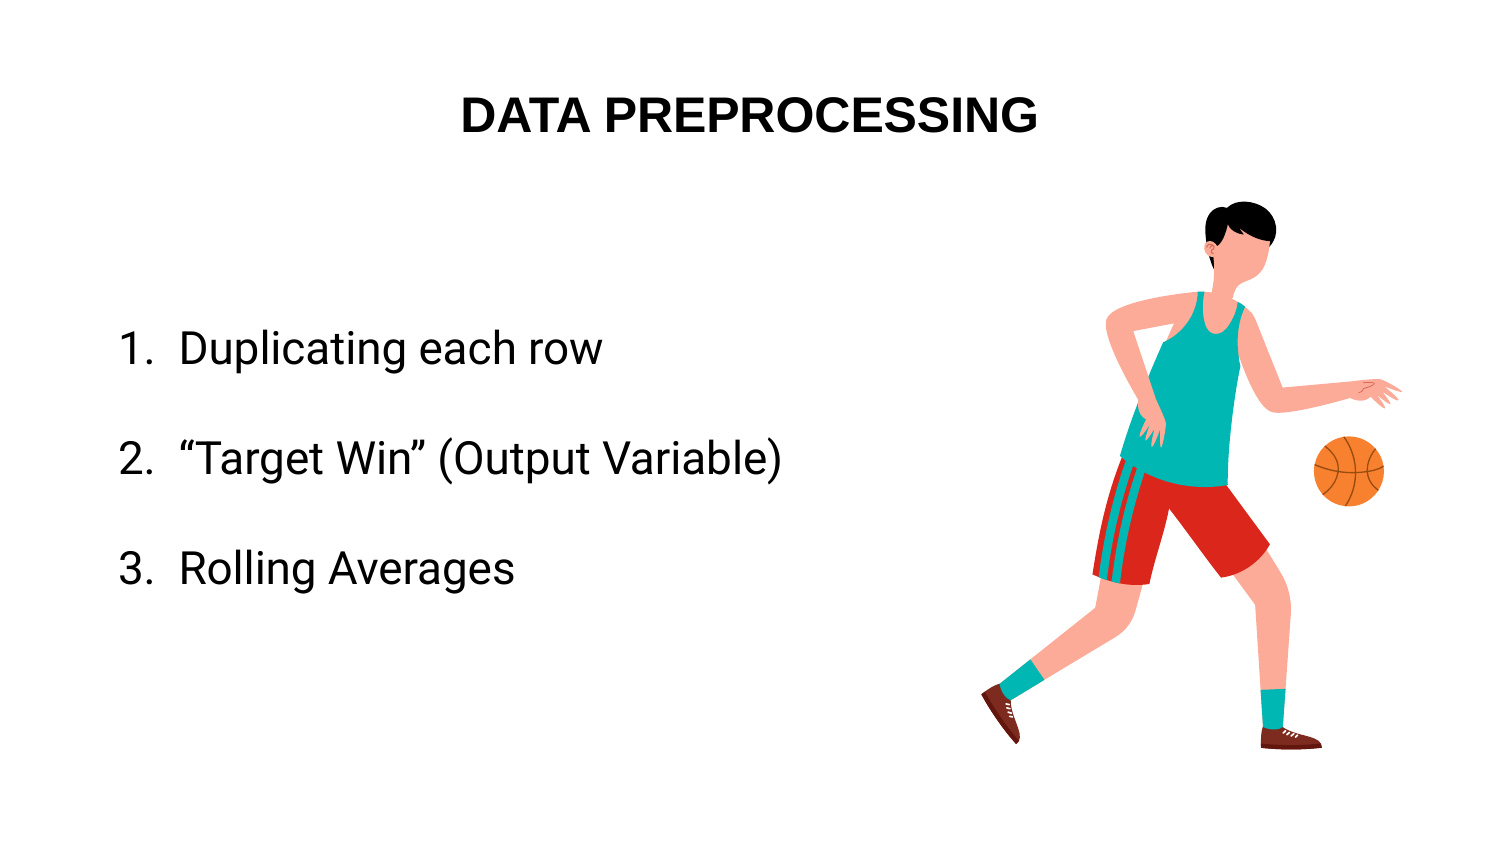

# DATA PREPROCESSING

Duplicating each row
“Target Win” (Output Variable)
Rolling Averages